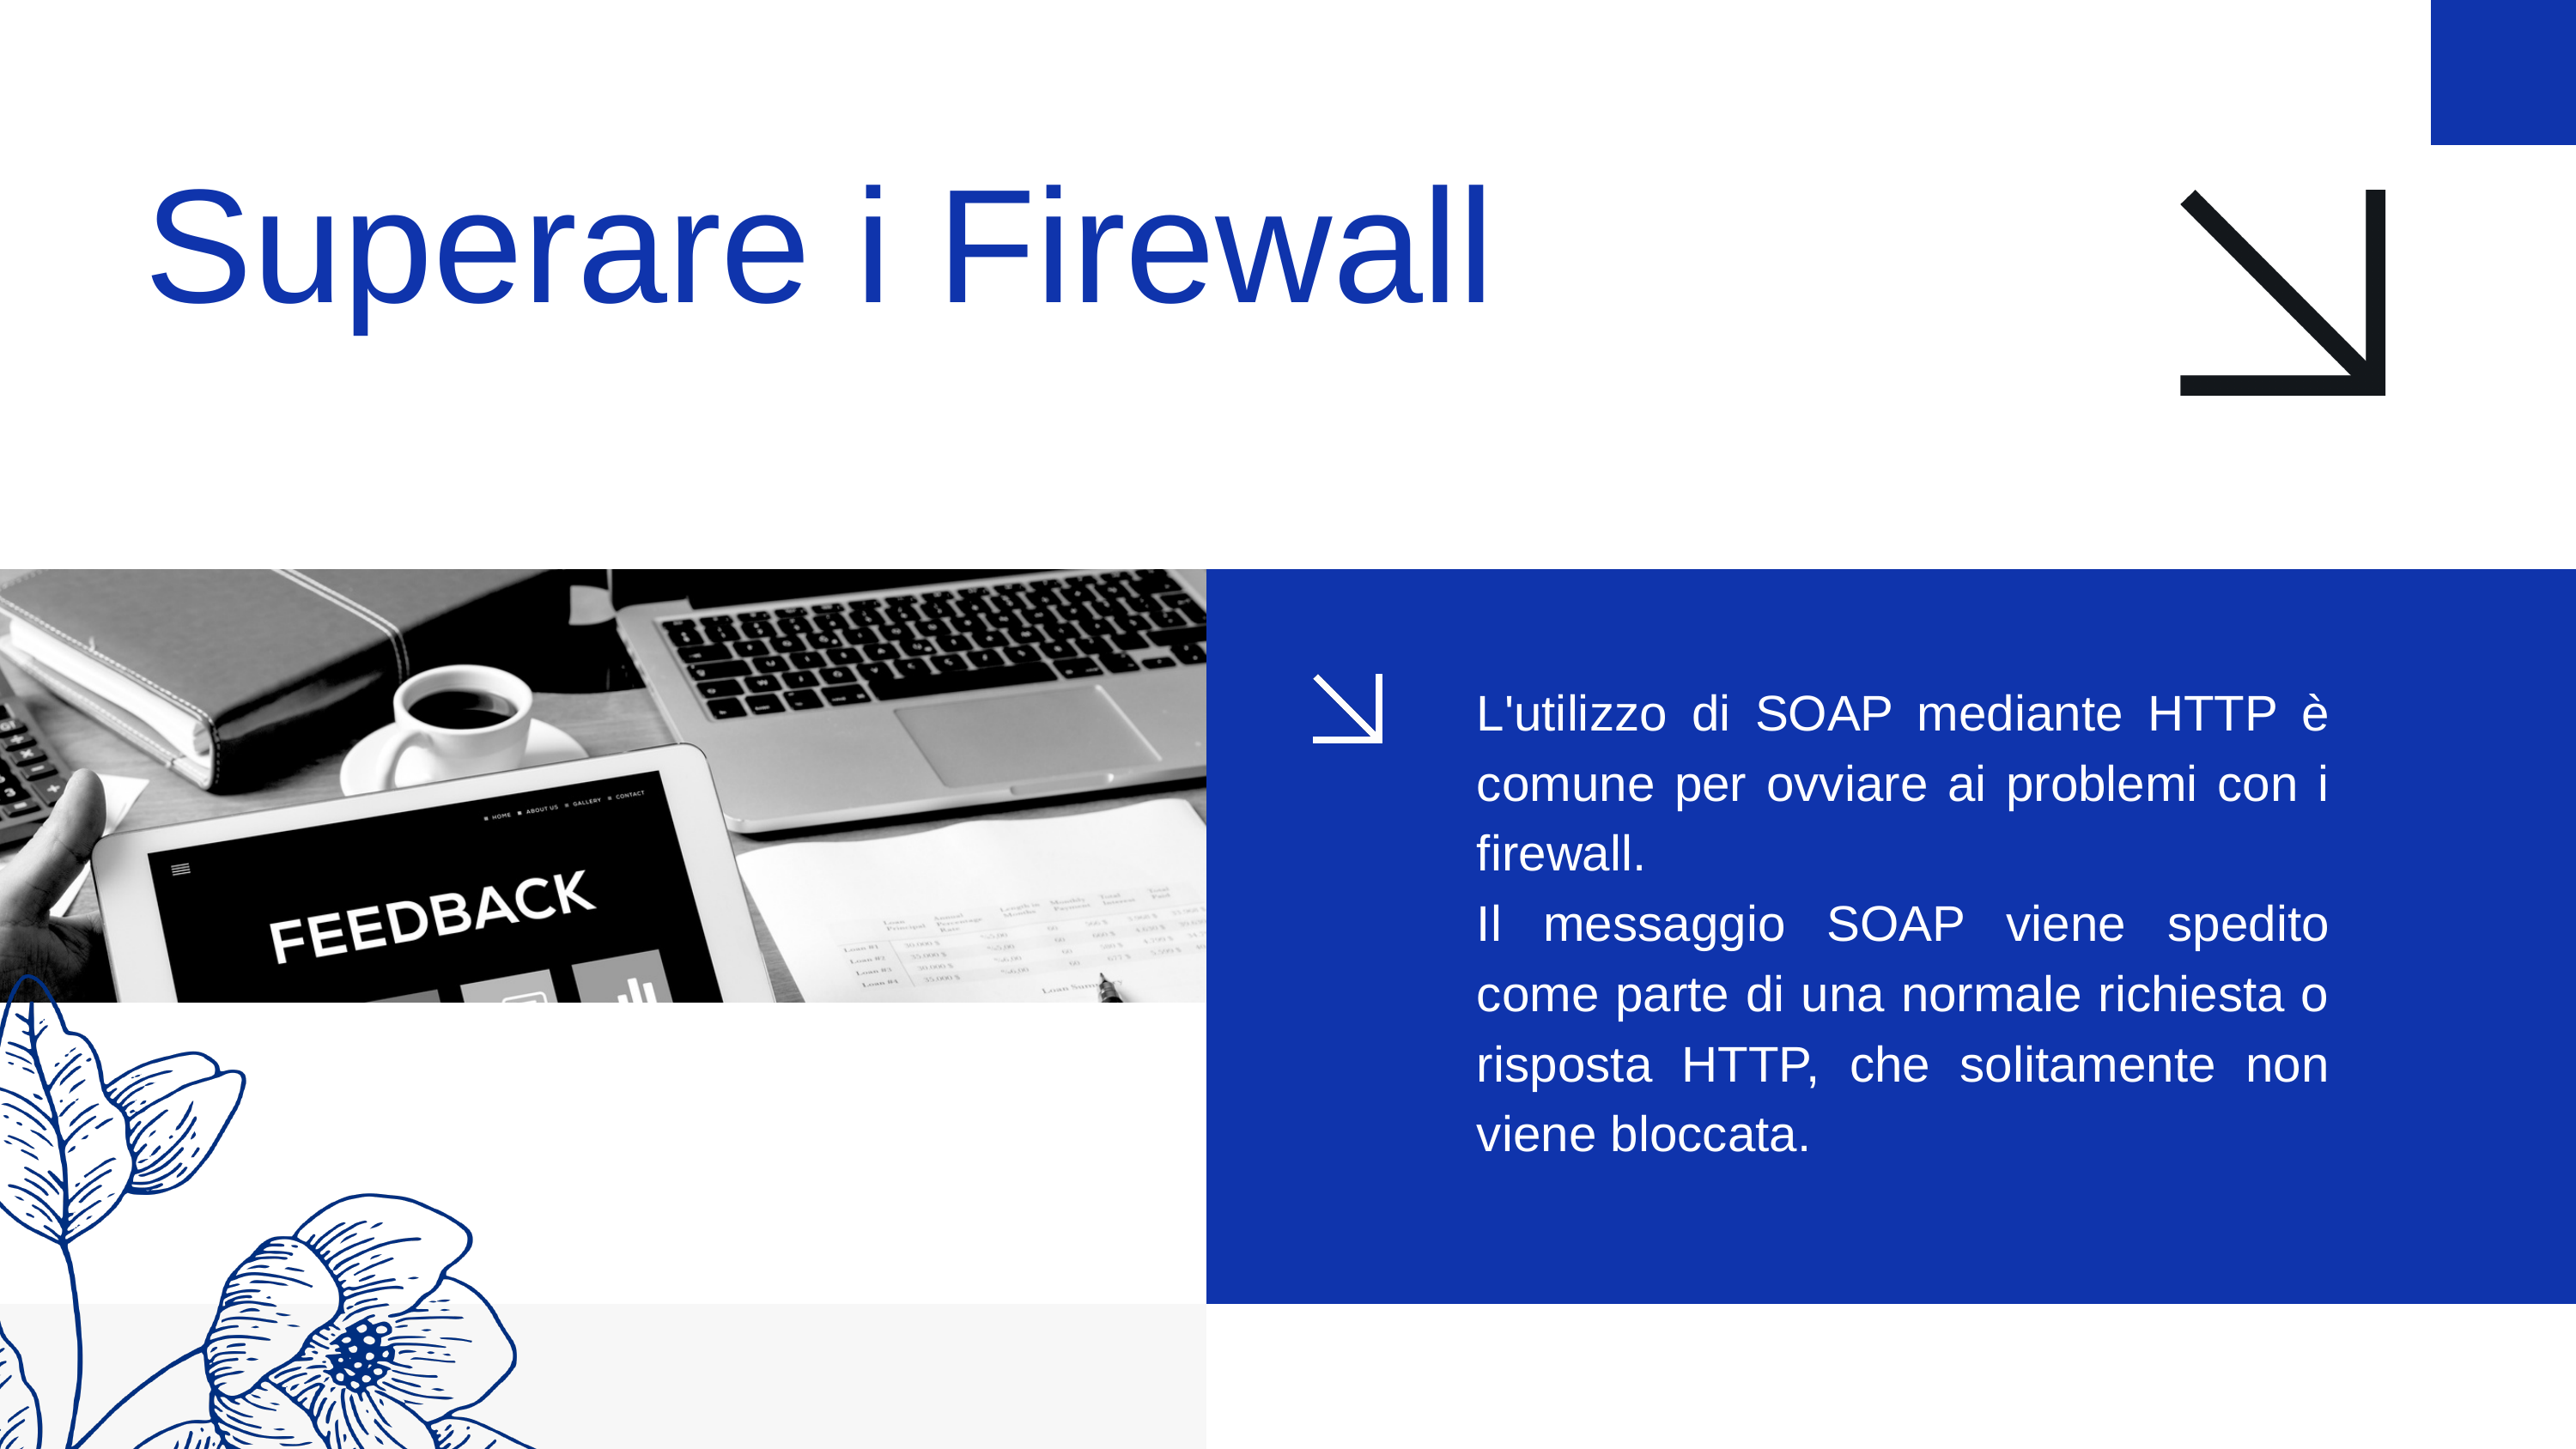

Superare i Firewall

L'utilizzo di SOAP mediante HTTP è comune per ovviare ai problemi con i firewall.
Il messaggio SOAP viene spedito come parte di una normale richiesta o risposta HTTP, che solitamente non viene bloccata.